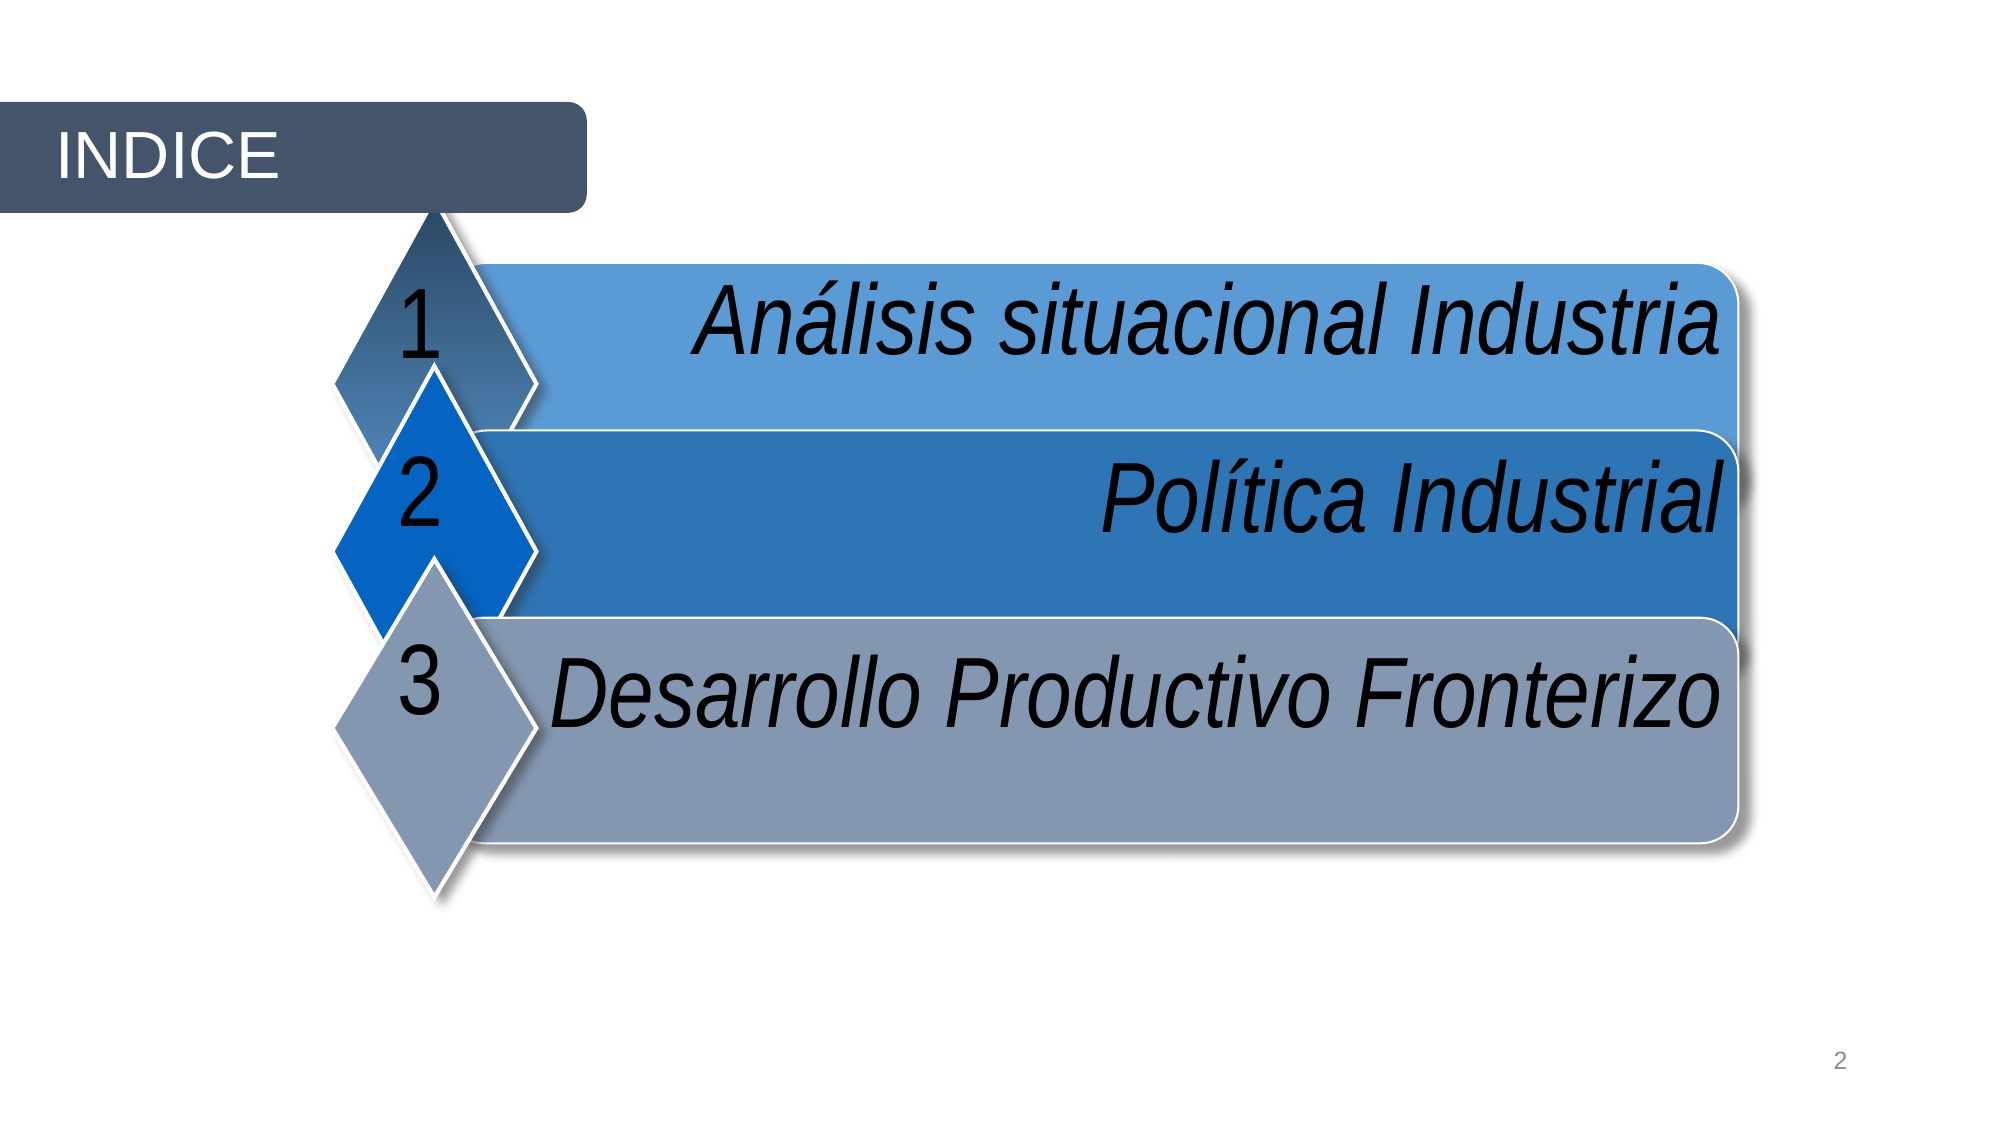

INDICE

Análisis situacional Industria
1

2
Política Industrial

3

Desarrollo Productivo Fronterizo
2